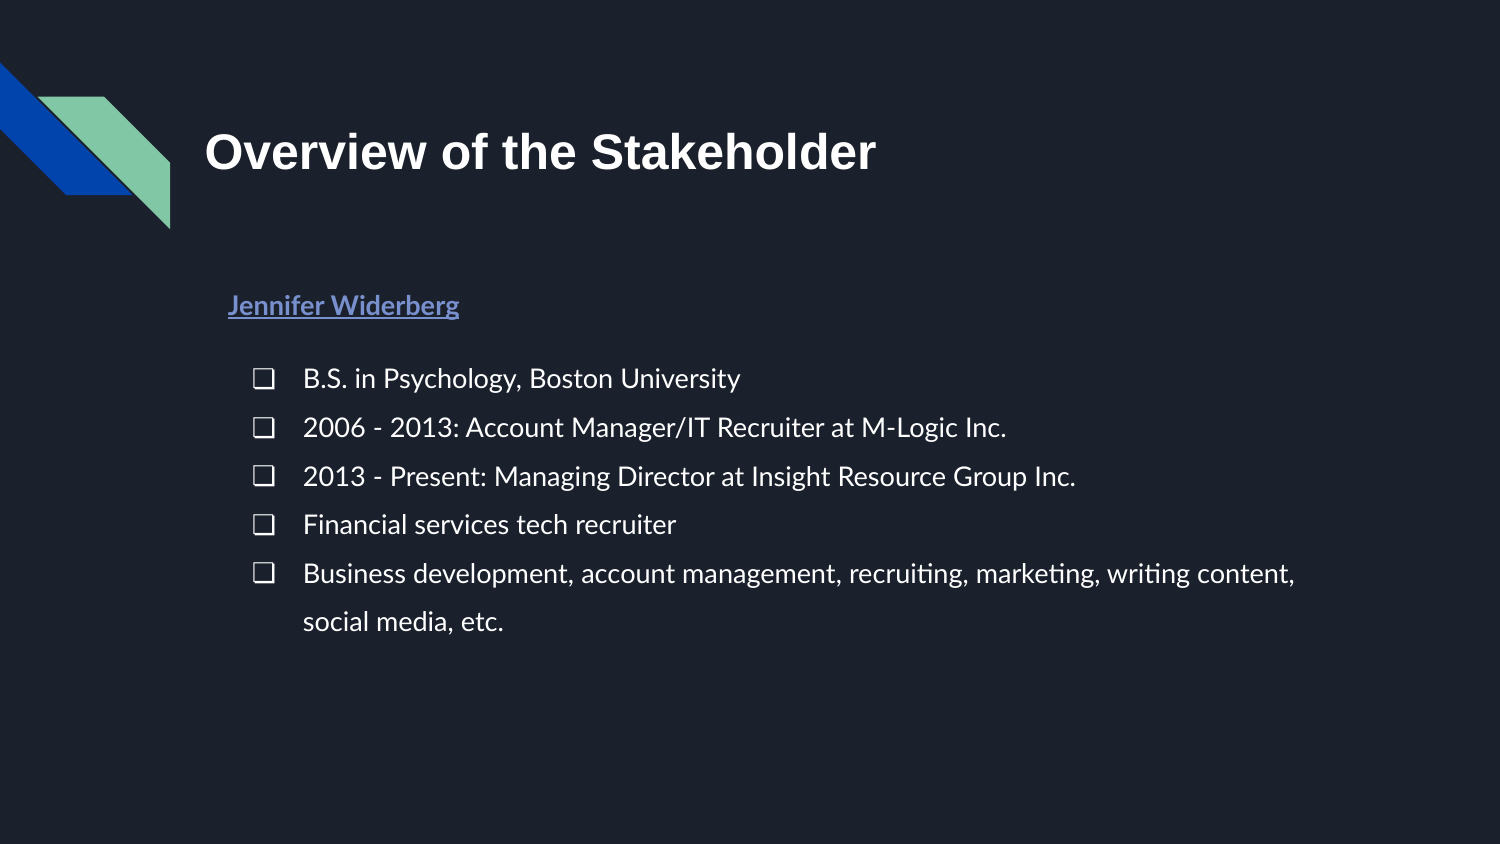

# Overview of the Stakeholder
Jennifer Widerberg
B.S. in Psychology, Boston University
2006 - 2013: Account Manager/IT Recruiter at M-Logic Inc.
2013 - Present: Managing Director at Insight Resource Group Inc.
Financial services tech recruiter
Business development, account management, recruiting, marketing, writing content, social media, etc.